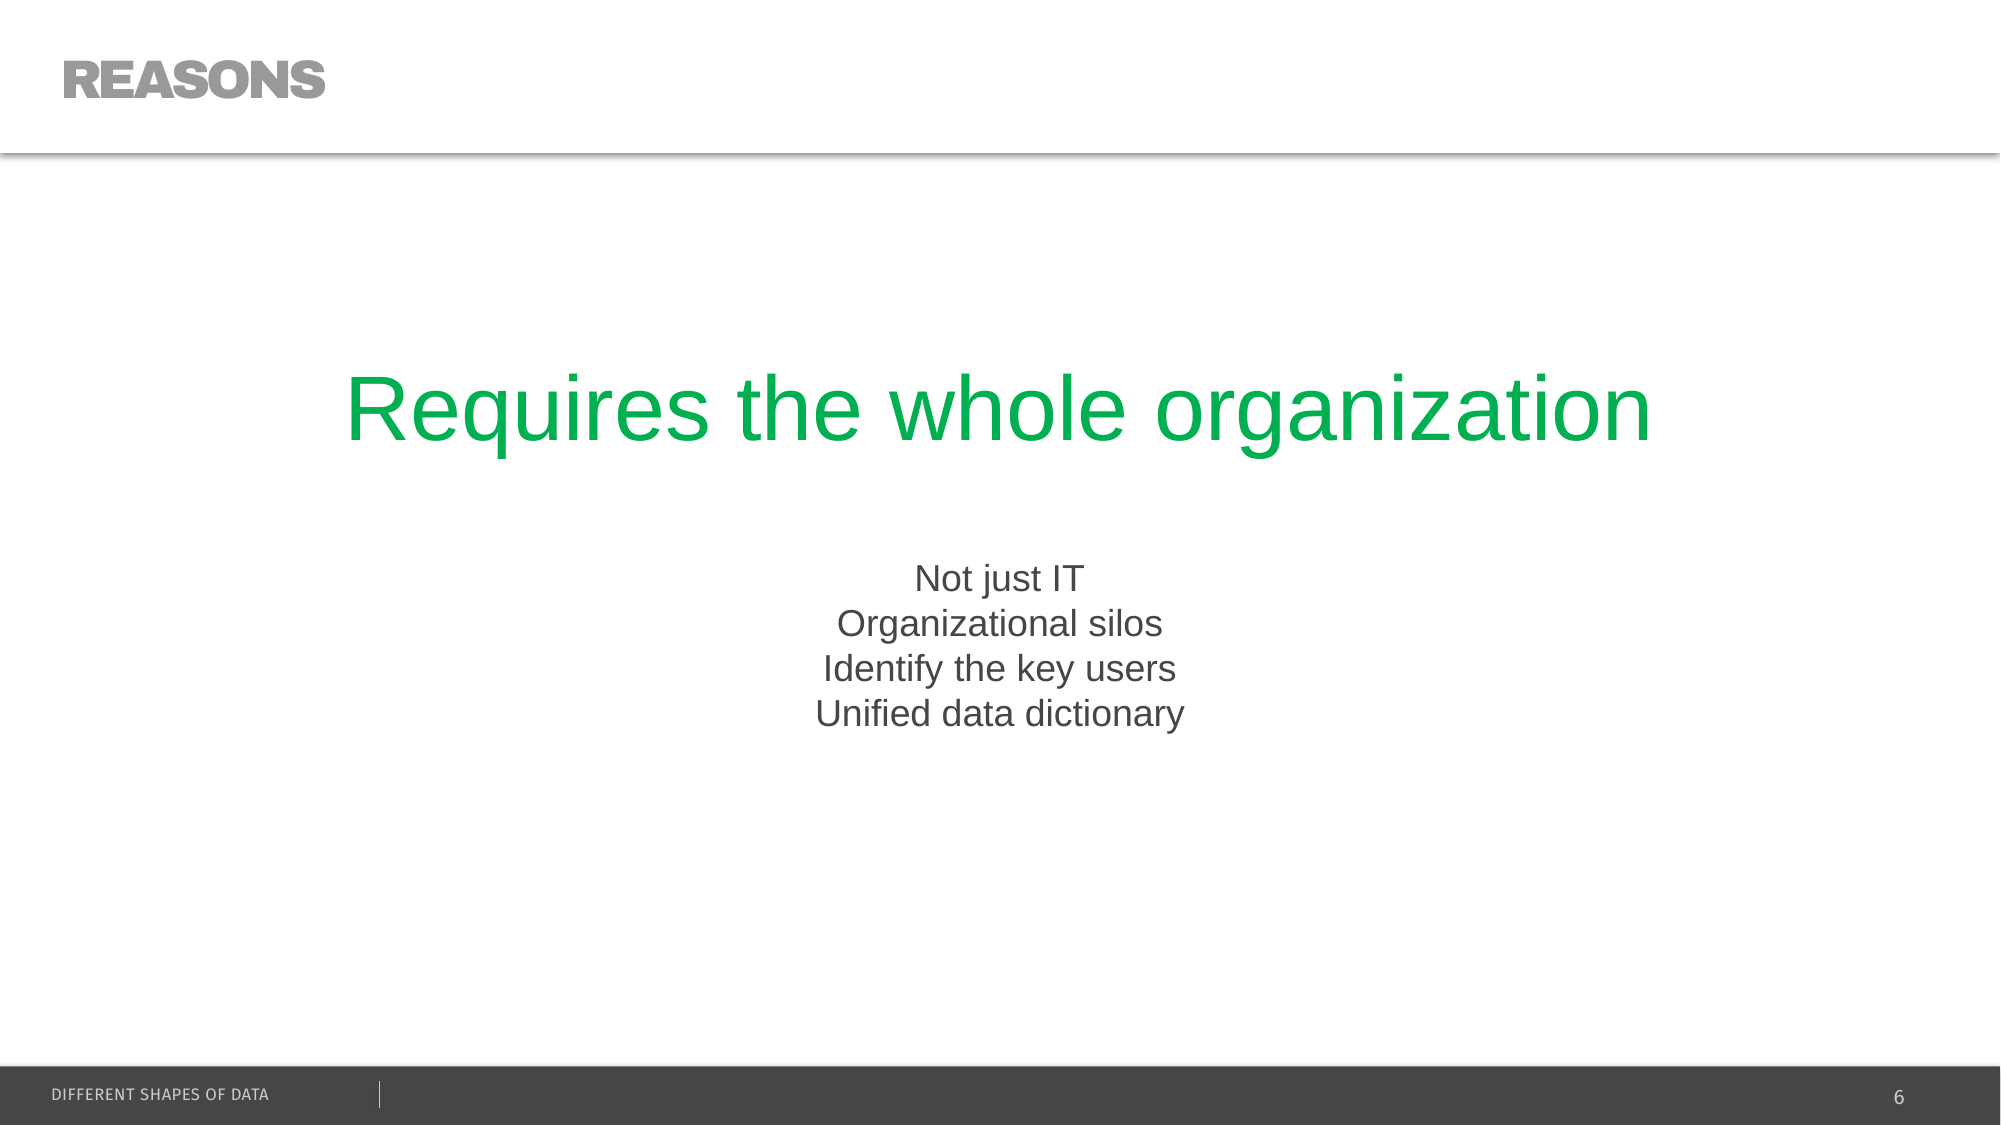

REASONS
REASONS
Requires the whole organization

Not just IT
Organizational silos
Identify the key users
Unified data dictionary